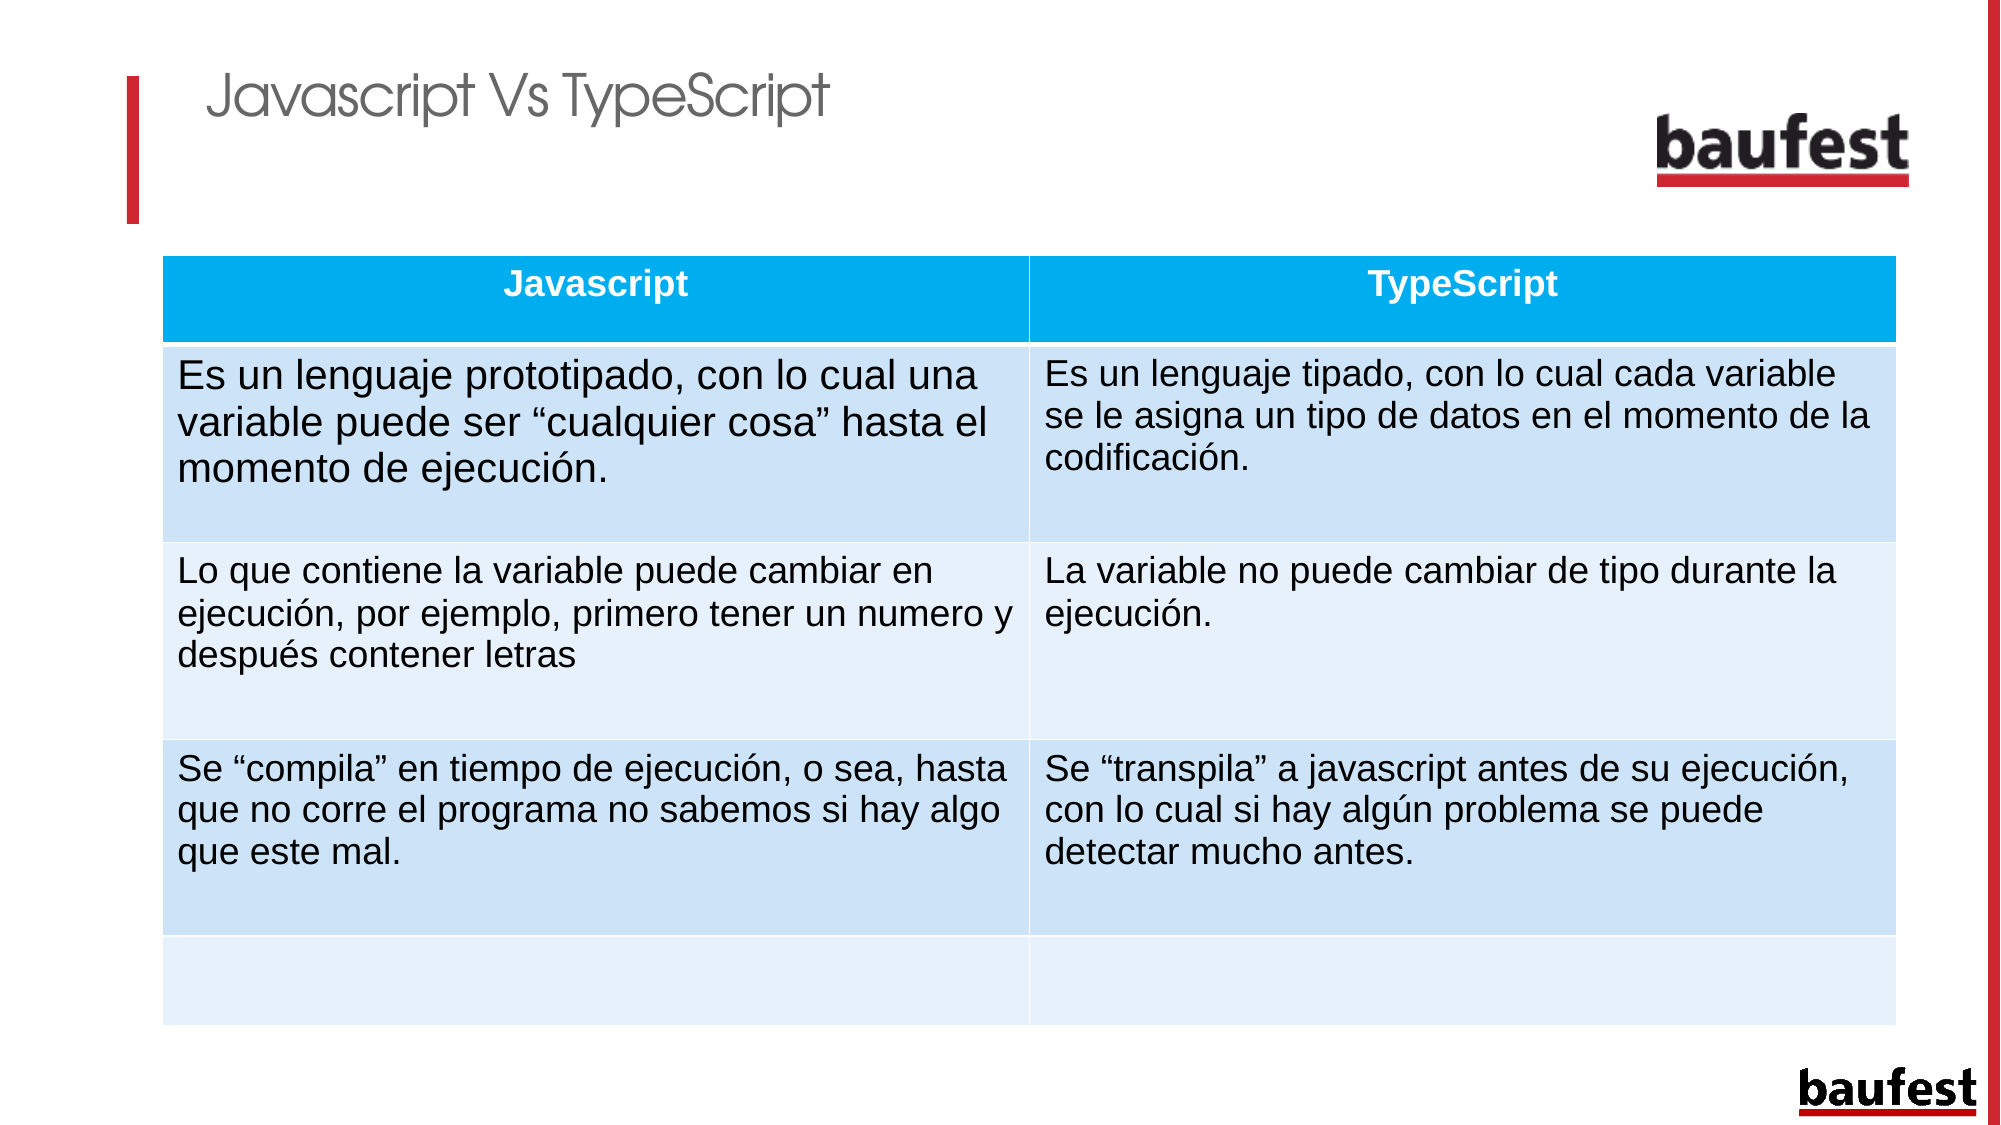

# Javascript Vs TypeScript
| Javascript | TypeScript |
| --- | --- |
| Es un lenguaje prototipado, con lo cual una variable puede ser “cualquier cosa” hasta el momento de ejecución. | Es un lenguaje tipado, con lo cual cada variable se le asigna un tipo de datos en el momento de la codificación. |
| Lo que contiene la variable puede cambiar en ejecución, por ejemplo, primero tener un numero y después contener letras | La variable no puede cambiar de tipo durante la ejecución. |
| Se “compila” en tiempo de ejecución, o sea, hasta que no corre el programa no sabemos si hay algo que este mal. | Se “transpila” a javascript antes de su ejecución, con lo cual si hay algún problema se puede detectar mucho antes. |
|  |  |